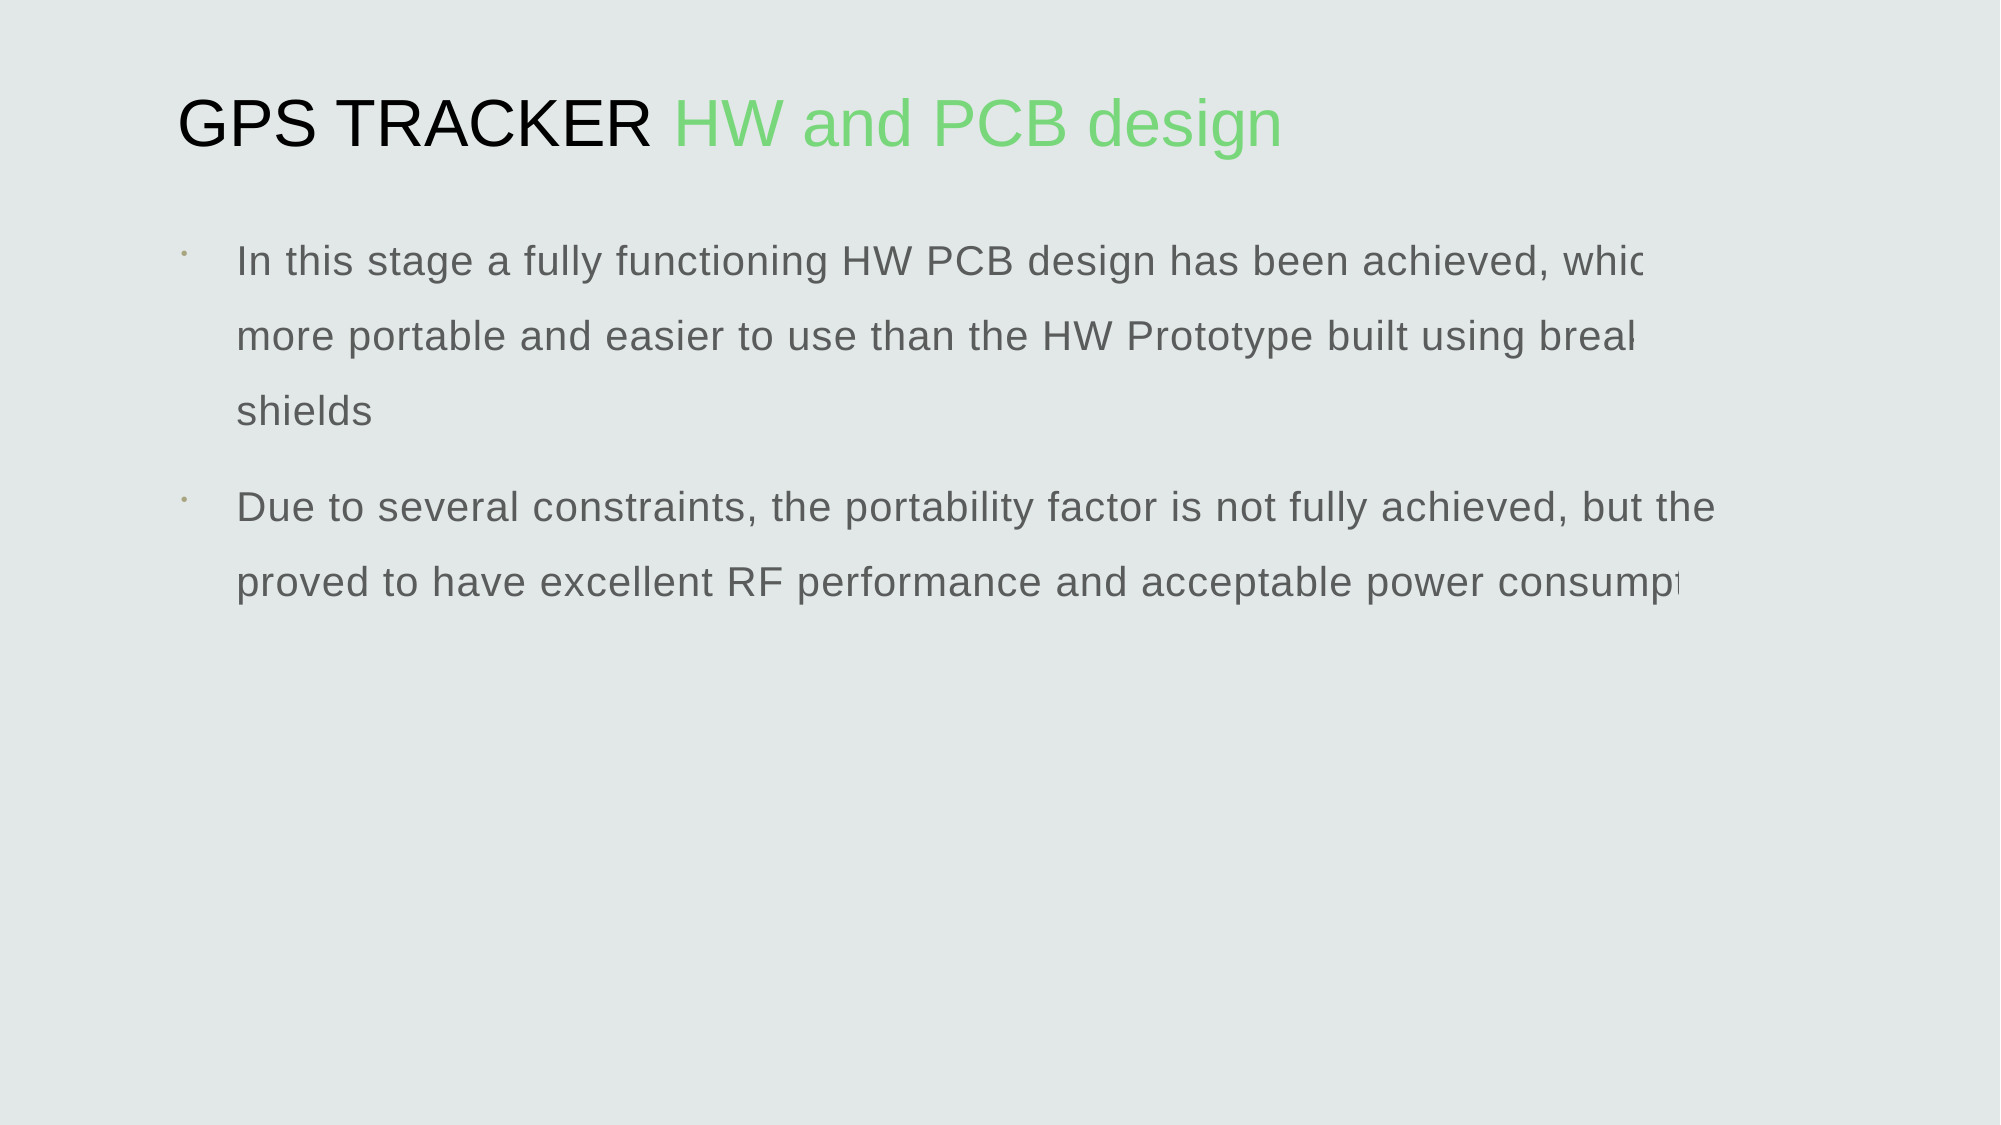

# GPS TRACKER HW and PCB design
In this stage a fully functioning HW PCB design has been achieved, which is more portable and easier to use than the HW Prototype built using breakout shields.
Due to several constraints, the portability factor is not fully achieved, but the HW proved to have excellent RF performance and acceptable power consumption.